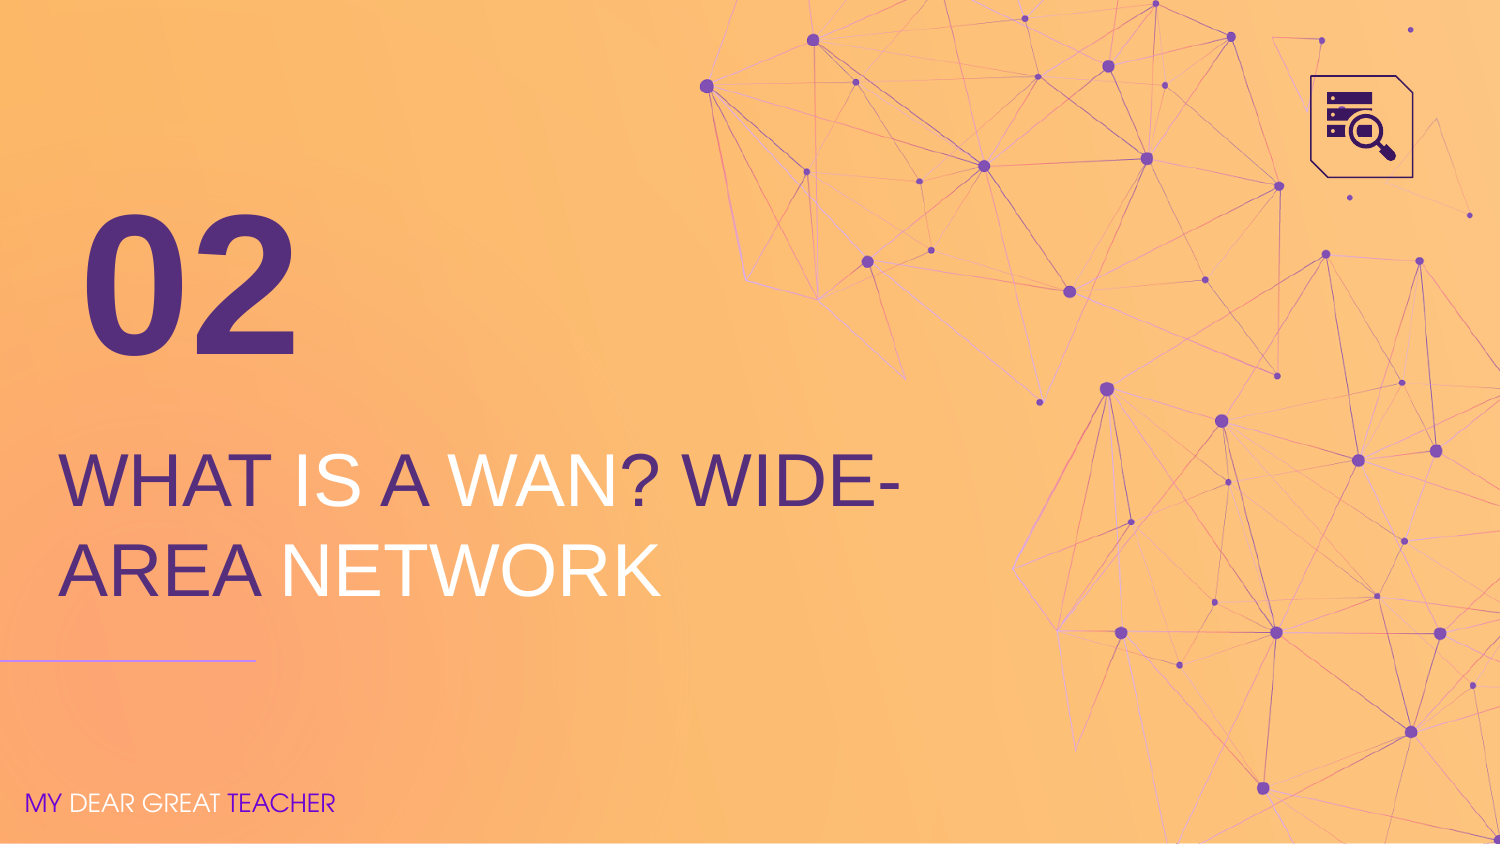

02
# WHAT IS A WAN? WIDE-AREA NETWORK
MY DEAR GREAT TEACHER